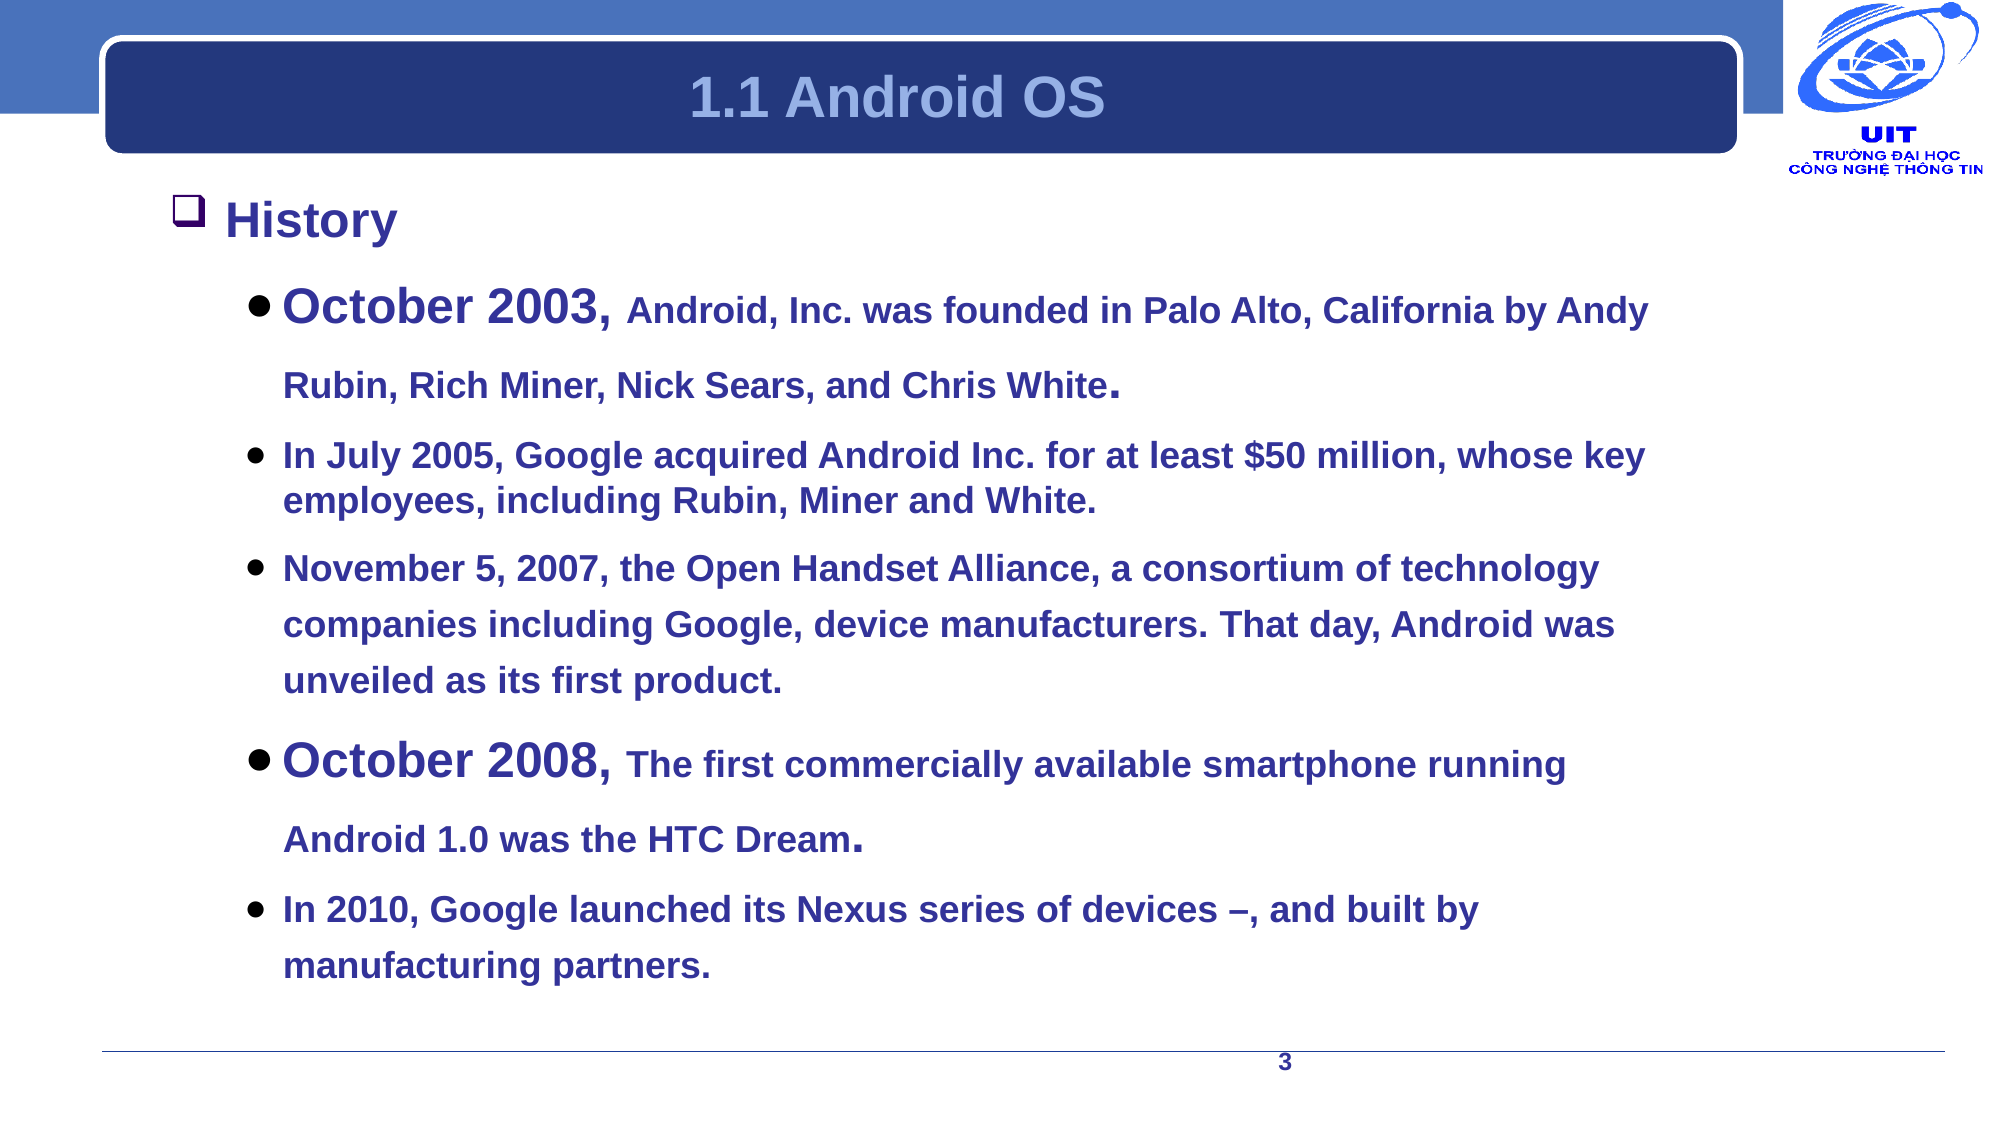

# 1.1 Android OS
History
October 2003, Android, Inc. was founded in Palo Alto, California by Andy Rubin, Rich Miner, Nick Sears, and Chris White.
In July 2005, Google acquired Android Inc. for at least $50 million, whose key employees, including Rubin, Miner and White.
November 5, 2007, the Open Handset Alliance, a consortium of technology companies including Google, device manufacturers. That day, Android was unveiled as its first product.
October 2008, The first commercially available smartphone running Android 1.0 was the HTC Dream.
In 2010, Google launched its Nexus series of devices –, and built by manufacturing partners.
3